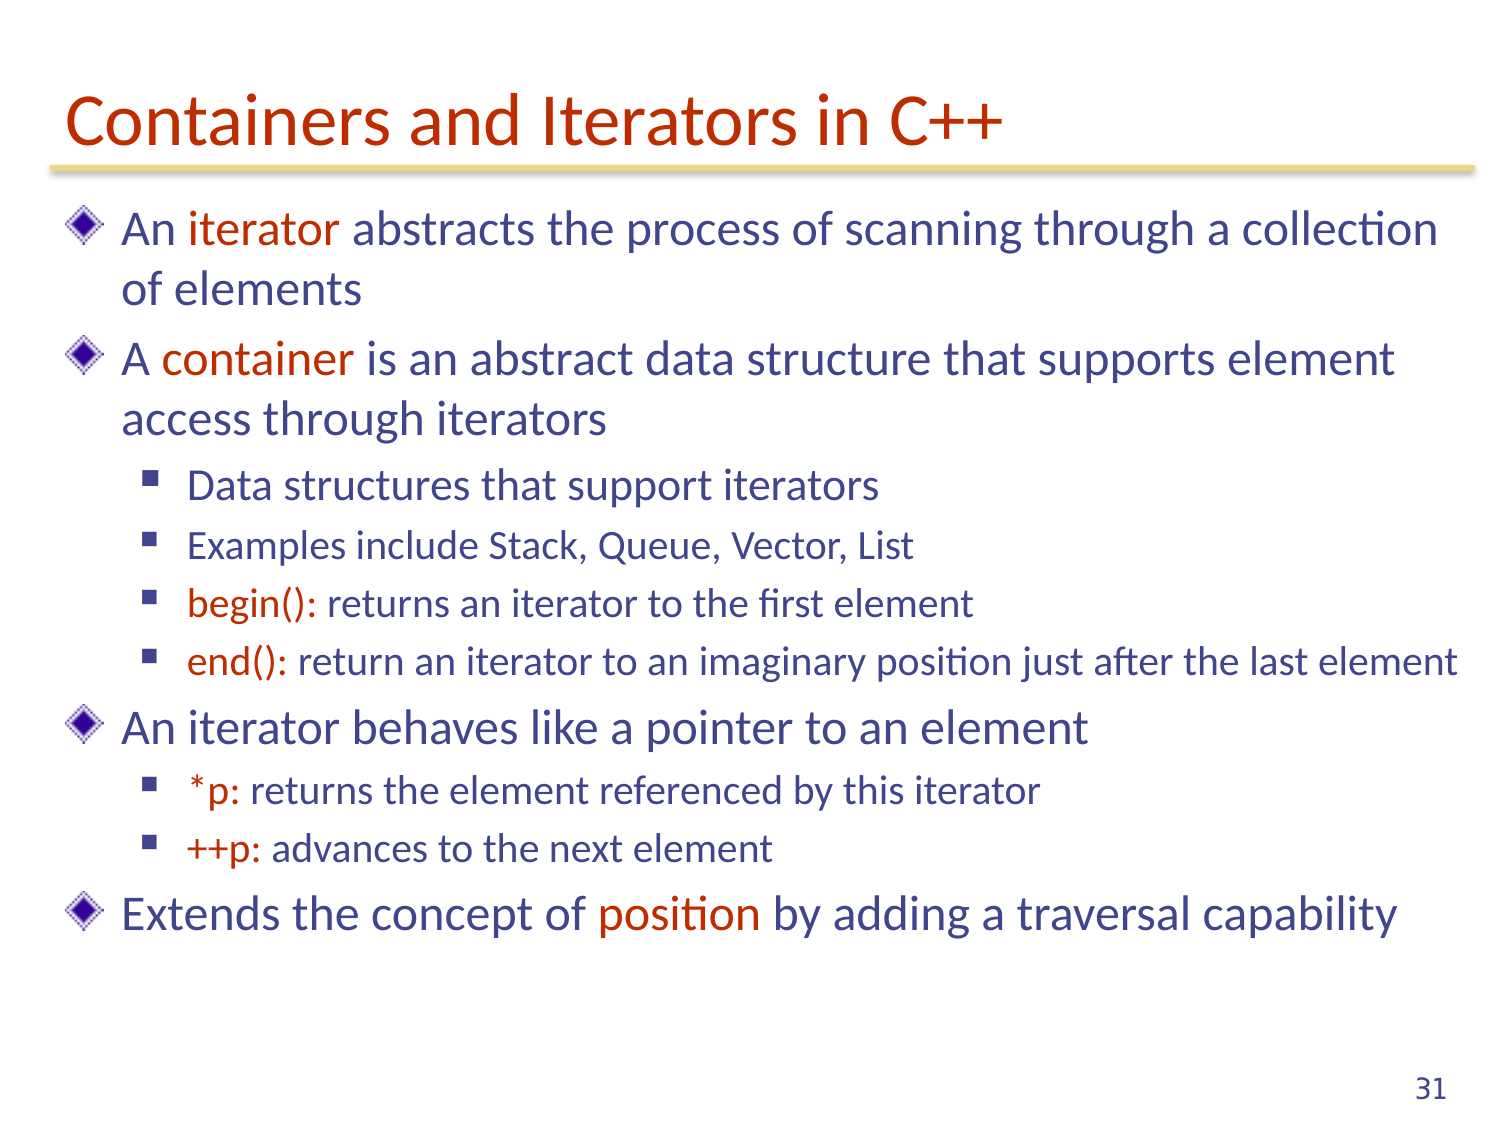

# Containers and Iterators in C++
An iterator abstracts the process of scanning through a collection of elements
A container is an abstract data structure that supports element access through iterators
Data structures that support iterators
Examples include Stack, Queue, Vector, List
begin(): returns an iterator to the first element
end(): return an iterator to an imaginary position just after the last element
An iterator behaves like a pointer to an element
*p: returns the element referenced by this iterator
++p: advances to the next element
Extends the concept of position by adding a traversal capability
31